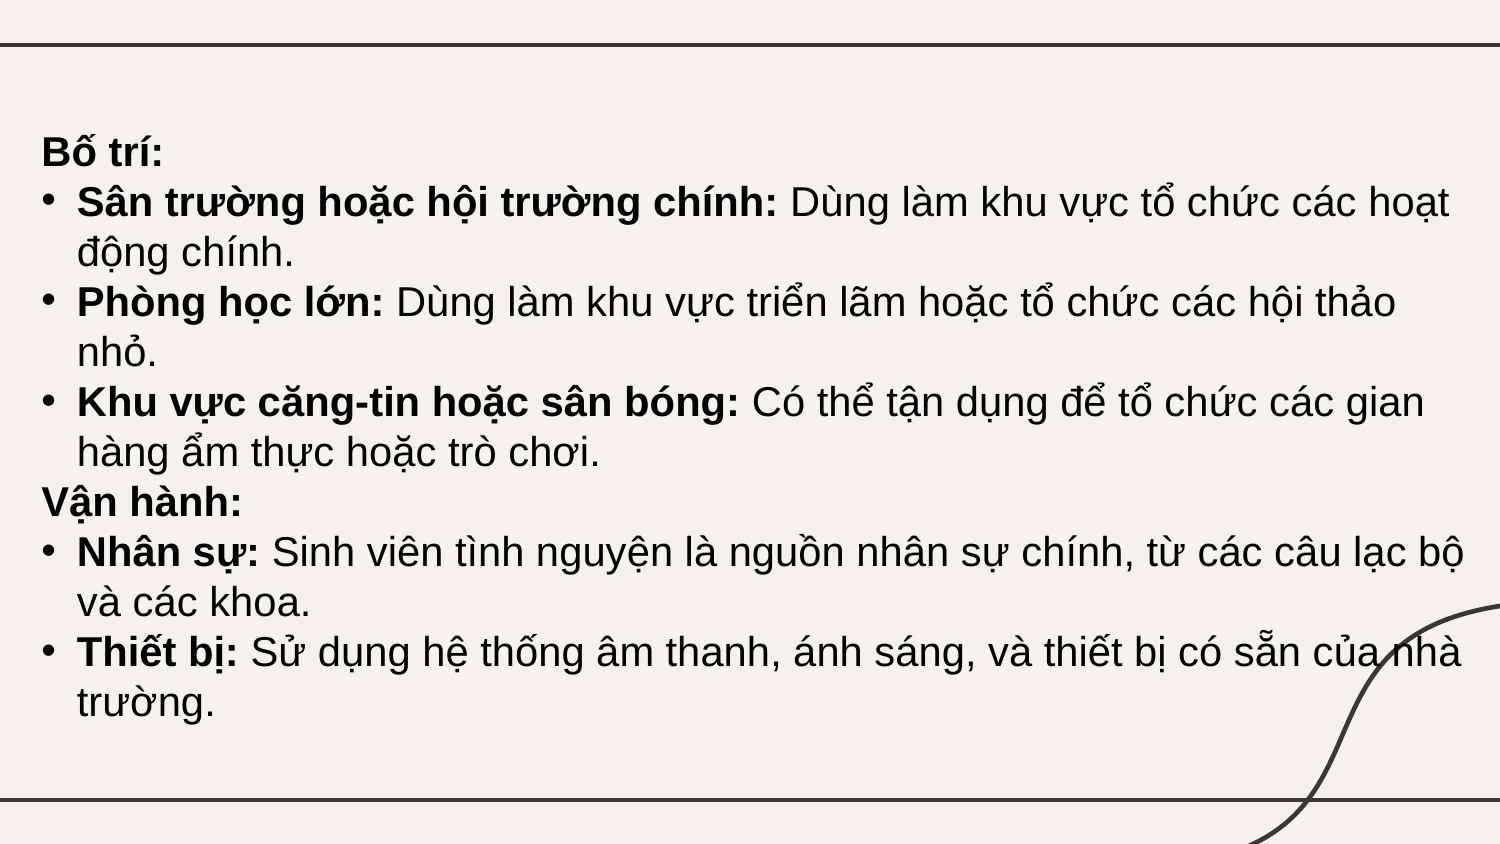

Bố trí:
Sân trường hoặc hội trường chính: Dùng làm khu vực tổ chức các hoạt động chính.
Phòng học lớn: Dùng làm khu vực triển lãm hoặc tổ chức các hội thảo nhỏ.
Khu vực căng-tin hoặc sân bóng: Có thể tận dụng để tổ chức các gian hàng ẩm thực hoặc trò chơi.
Vận hành:
Nhân sự: Sinh viên tình nguyện là nguồn nhân sự chính, từ các câu lạc bộ và các khoa.
Thiết bị: Sử dụng hệ thống âm thanh, ánh sáng, và thiết bị có sẵn của nhà trường.